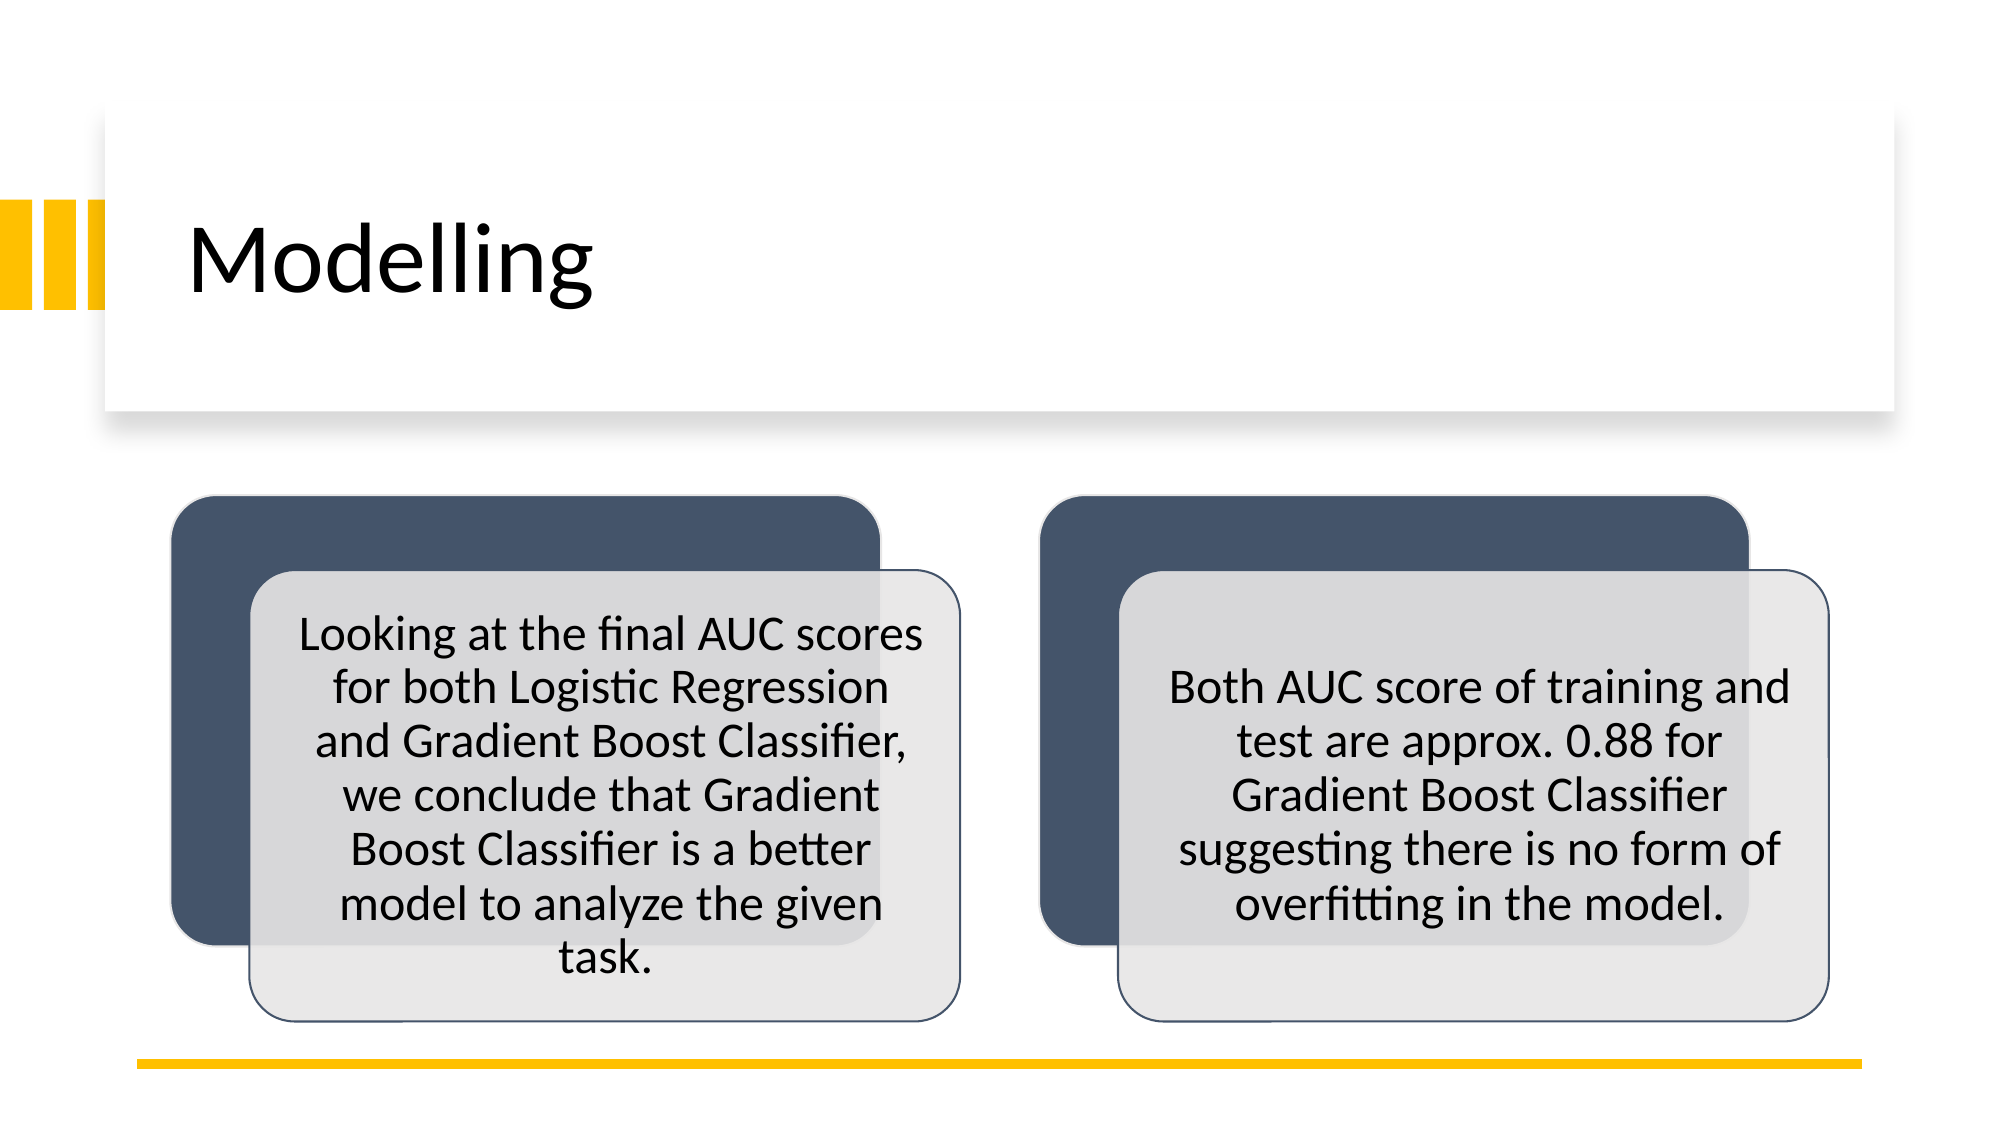

# Modelling

Looking at the final AUC scores for both Logistic Regression and Gradient Boost Classifier, we conclude that Gradient Boost Classifier is a better model to analyze the given task.
Both AUC score of training and test are approx. 0.88 for Gradient Boost Classifier suggesting there is no form of overfitting in the model.